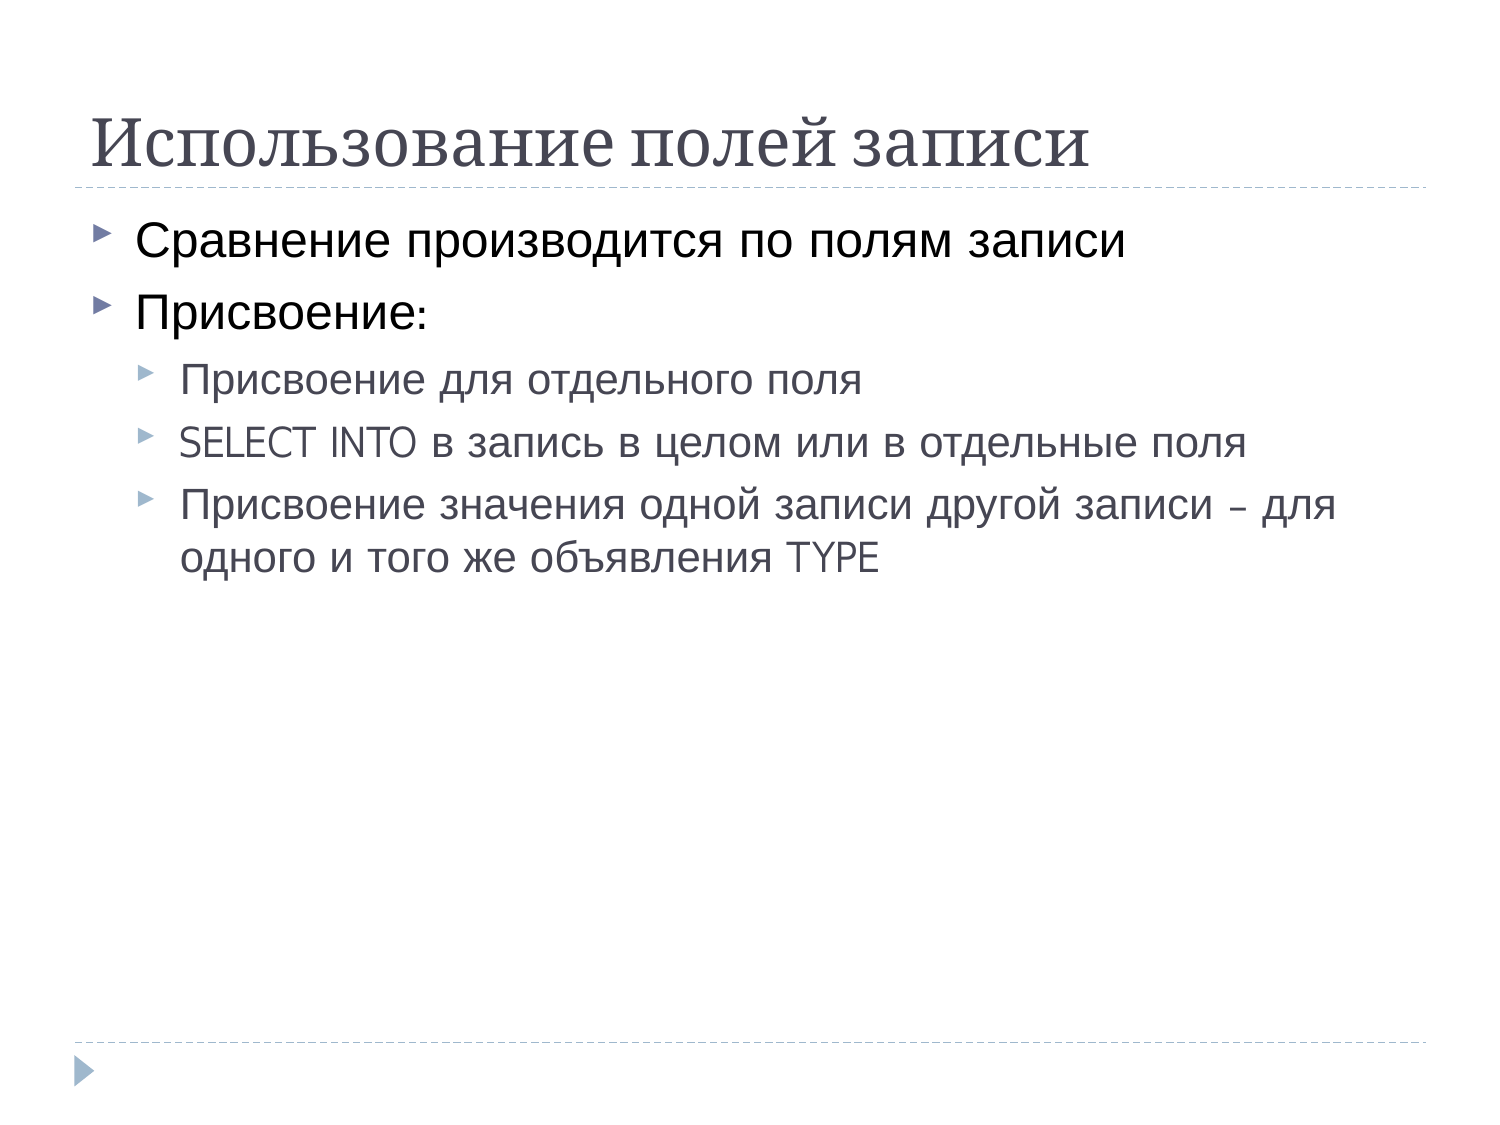

# Использование полей записи
Сравнение производится по полям записи
Присвоение:
Присвоение для отдельного поля
SELECT INTO в запись в целом или в отдельные поля
Присвоение значения одной записи другой записи – для одного и того же объявления TYPE